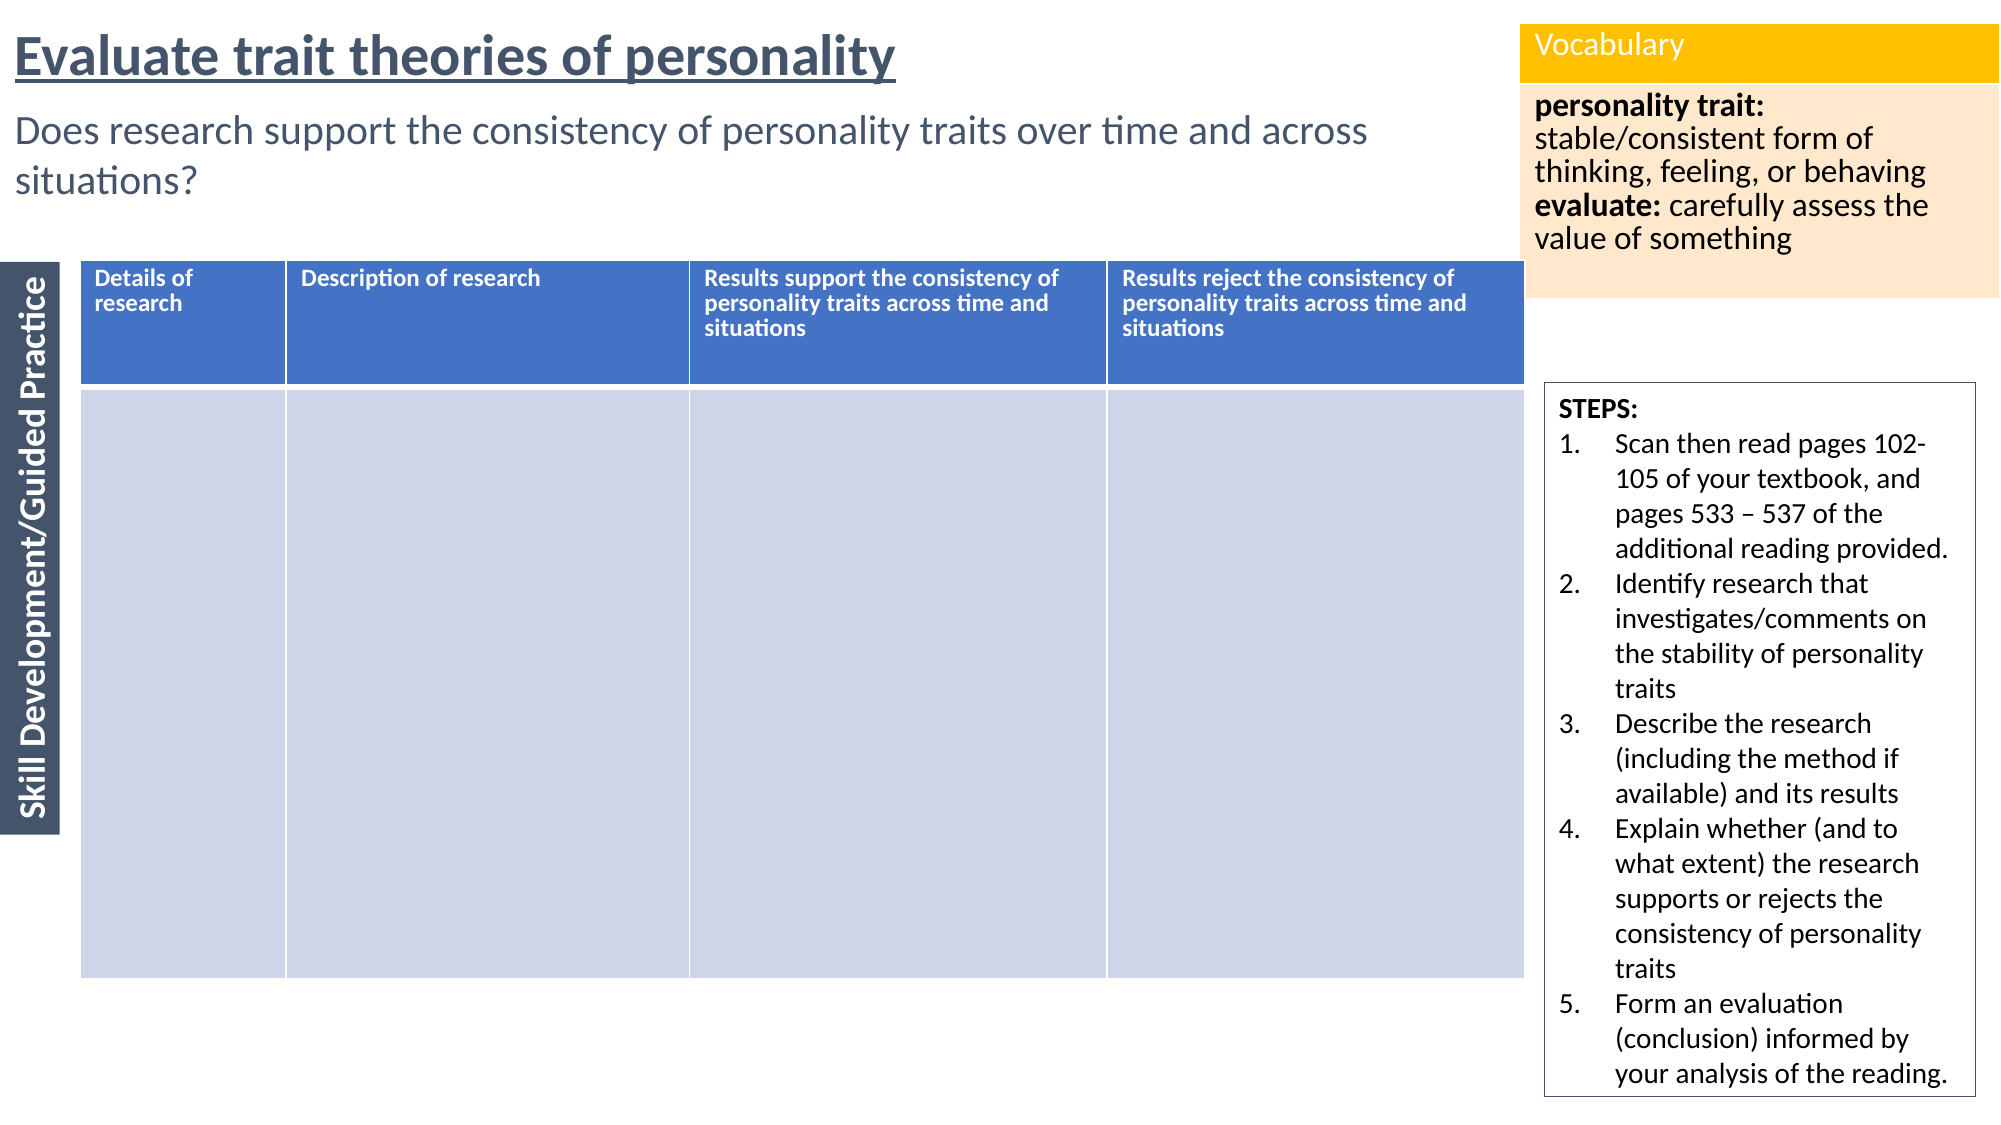

Evaluate trait theories of personality
| Vocabulary |
| --- |
| personality trait: stable/consistent form of thinking, feeling, or behaving evaluate: carefully assess the value of something |
Does research support the consistency of personality traits over time and across
situations?
| Details of research | Description of research | Results support the consistency of personality traits across time and situations | Results reject the consistency of personality traits across time and situations |
| --- | --- | --- | --- |
|  |  |  |  |
STEPS:
Scan then read pages 102-105 of your textbook, and pages 533 – 537 of the additional reading provided.
Identify research that investigates/comments on the stability of personality traits
Describe the research (including the method if available) and its results
Explain whether (and to what extent) the research supports or rejects the consistency of personality traits
Form an evaluation (conclusion) informed by your analysis of the reading.
Skill Development/Guided Practice